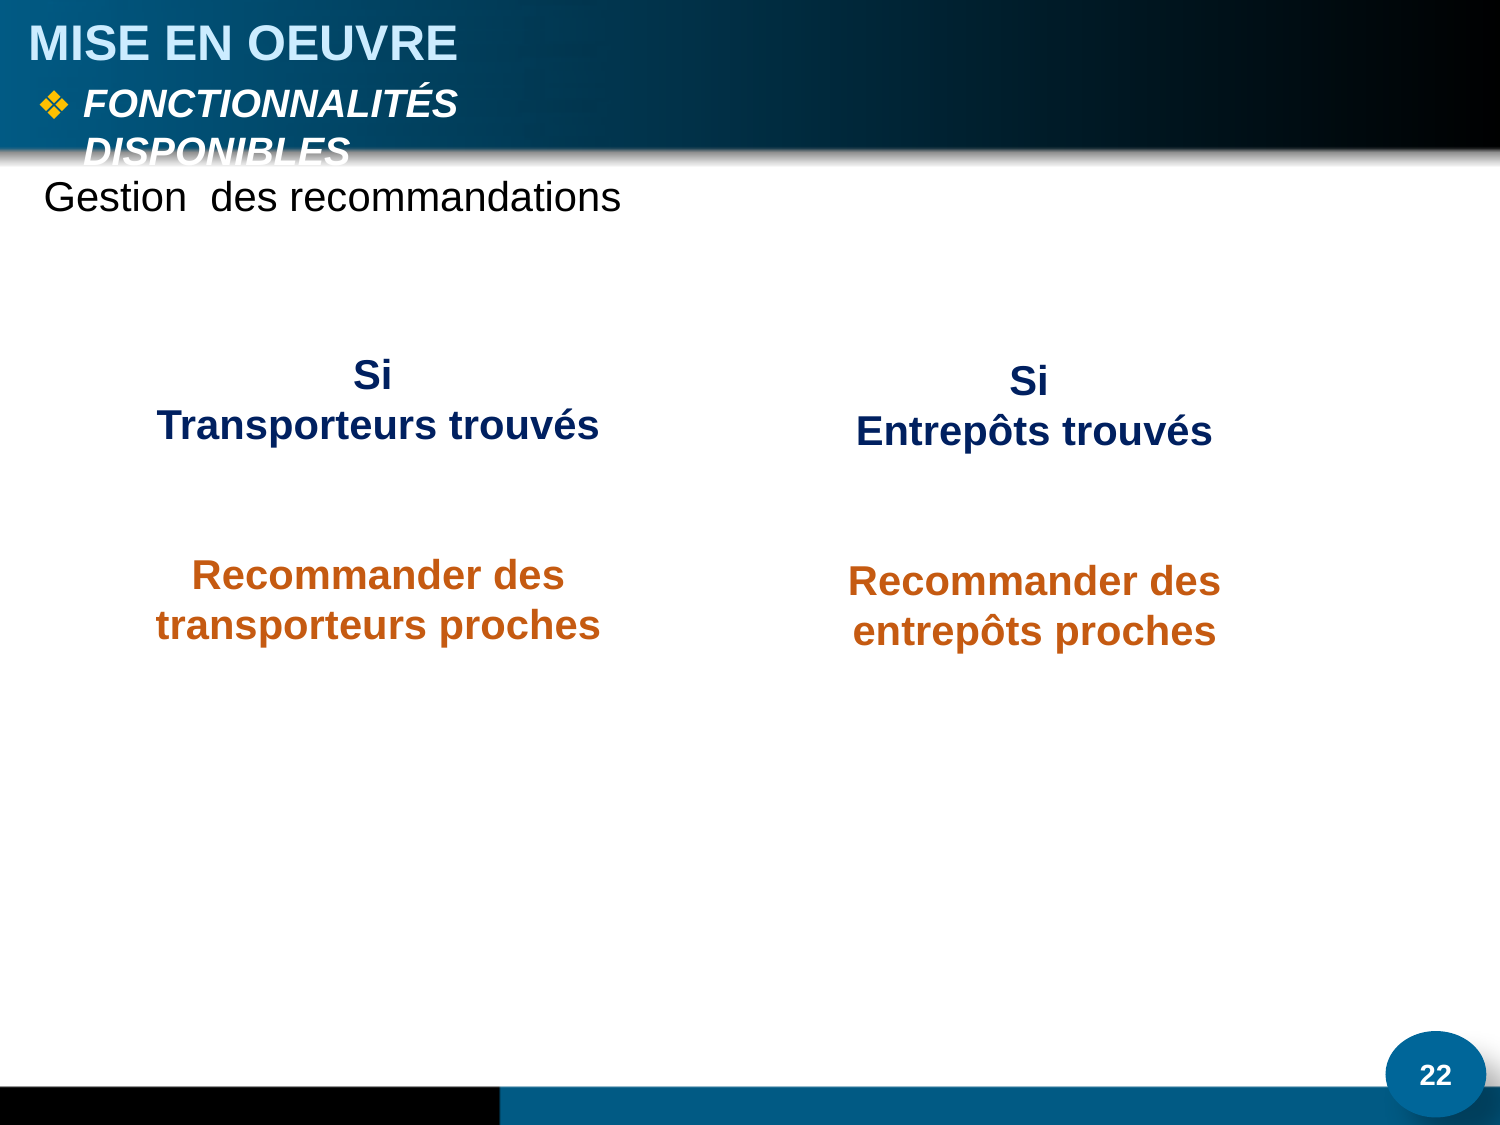

Mise en Oeuvre
Fonctionnalités disponibles

Gestion  des recommandations

Si
Transporteurs trouvés

Recommander des transporteurs proches

Si
Entrepôts trouvés

Recommander des entrepôts proches

22